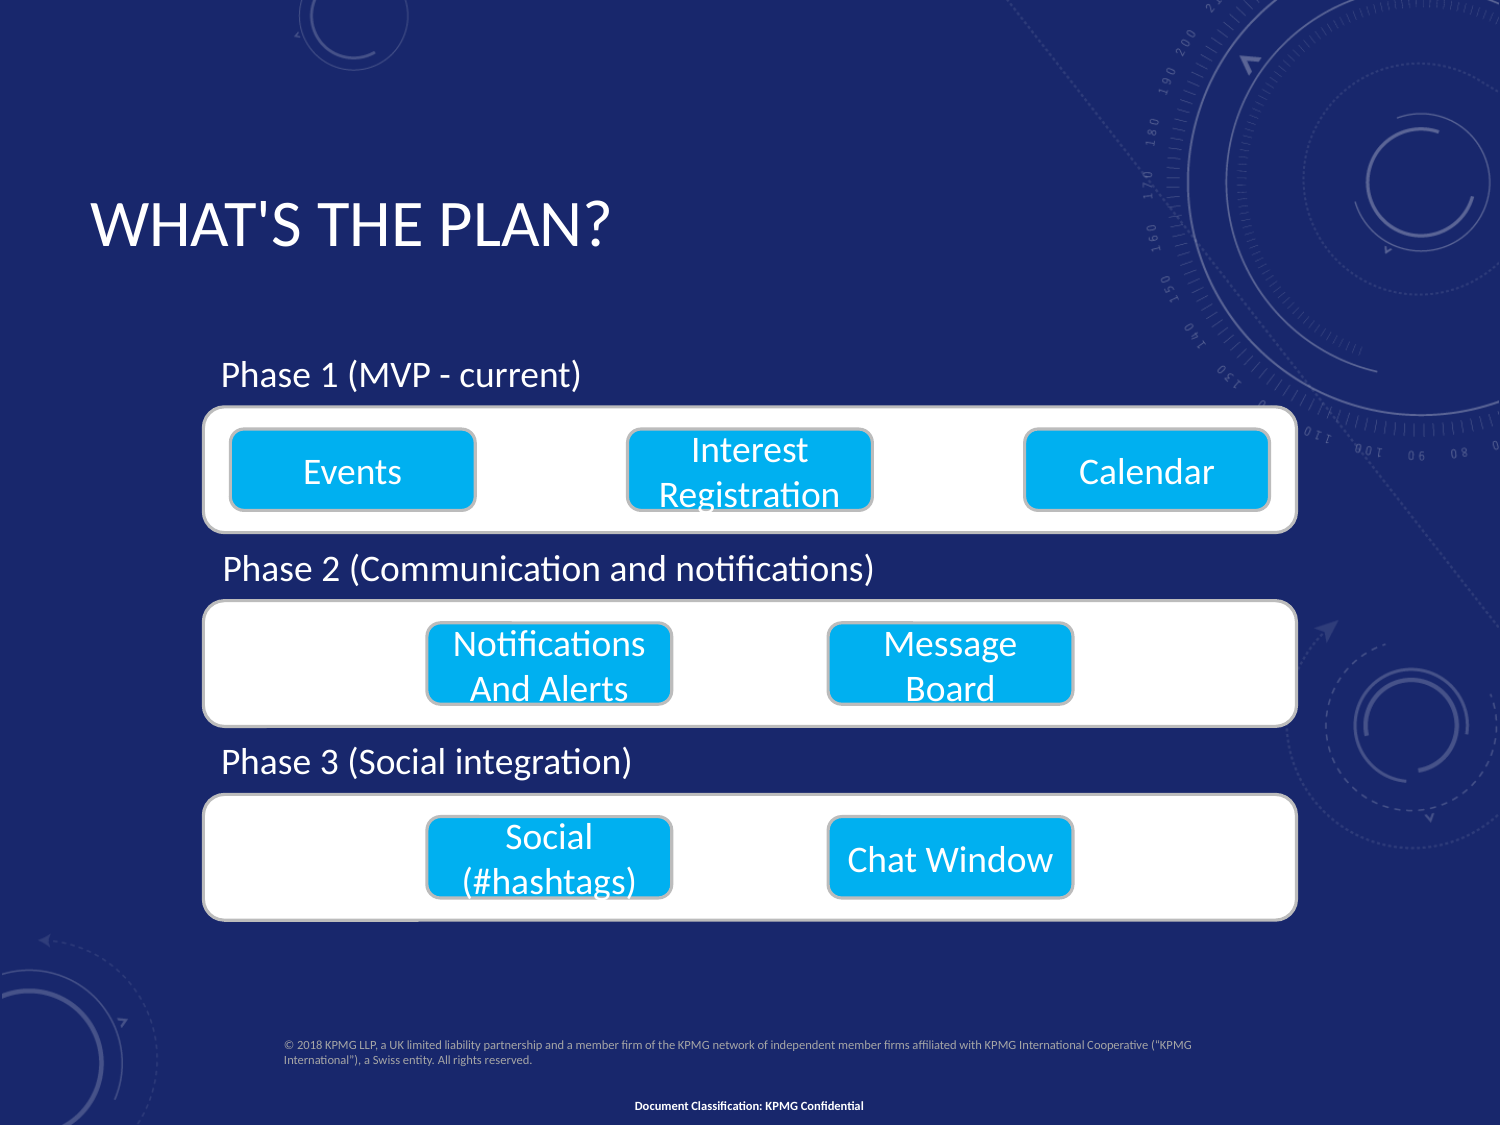

# What's THE PLAN?
Phase 1 (MVP - current)

Events
Interest Registration
Calendar
Phase 2 (Communication and notifications)

Notifications And Alerts
Message Board
Phase 3 (Social integration)

Social (#hashtags)
Chat Window